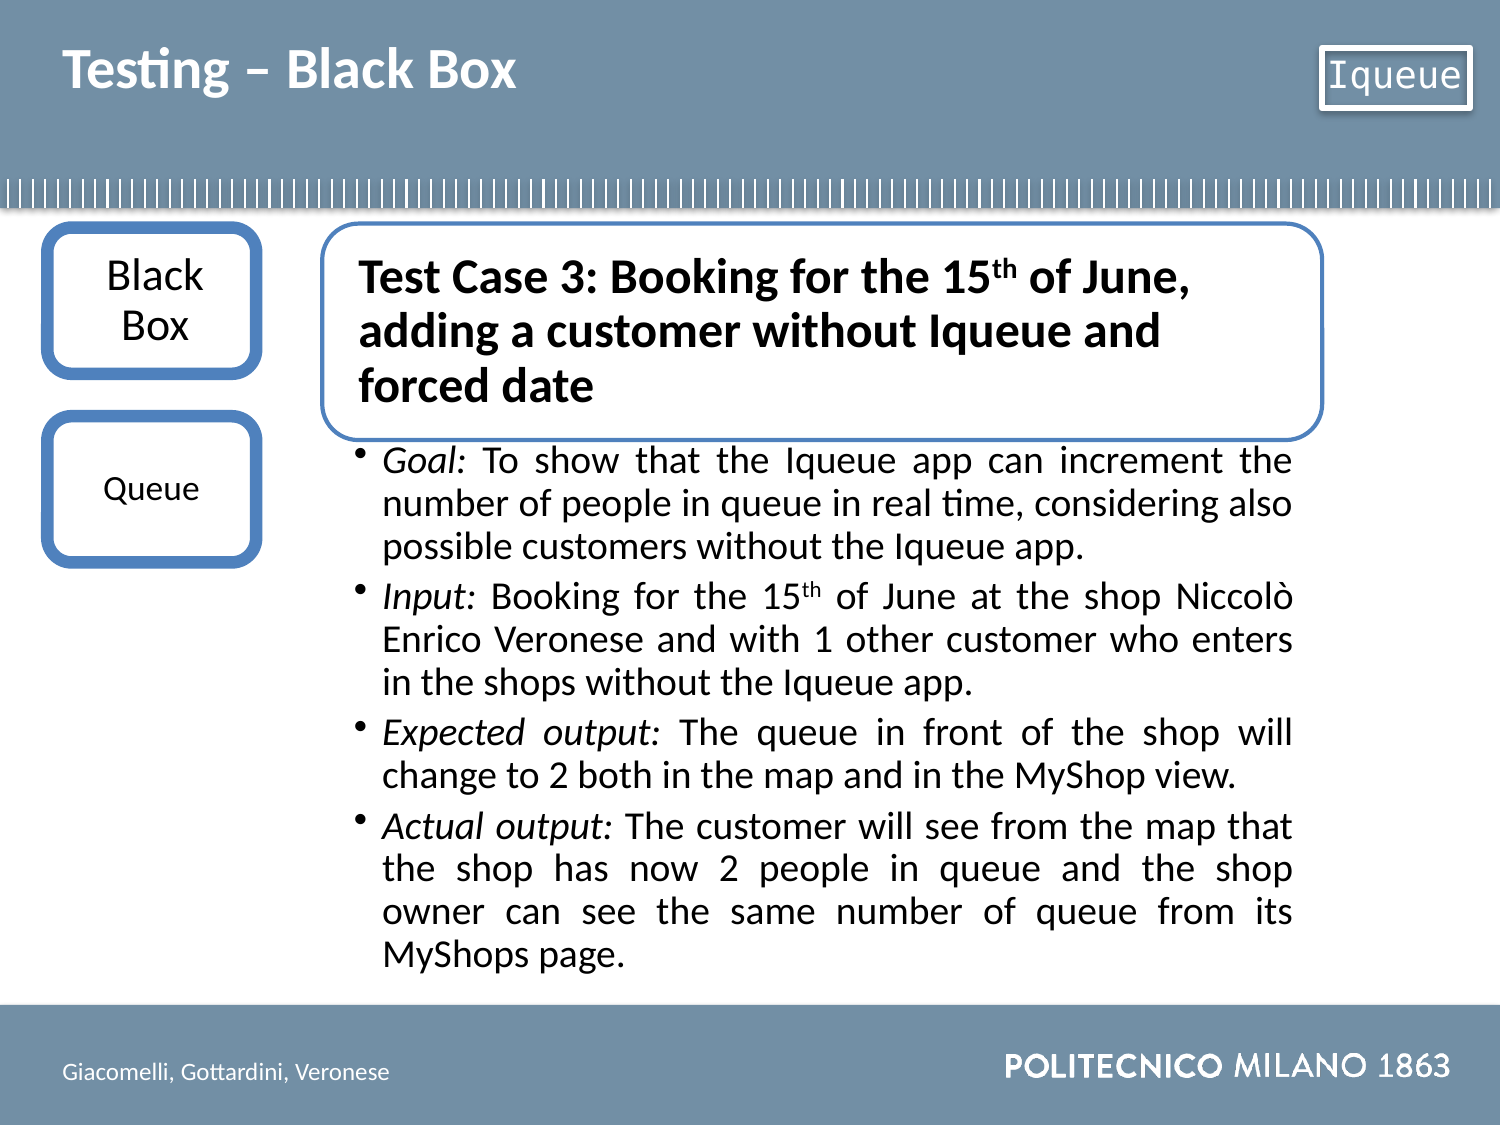

# Testing – Black Box
𝙸𝚚𝚞𝚎𝚞𝚎

Black Box
Test Case 3: Booking for the 15th of June, adding a customer without Iqueue and forced date
Goal: To show that the Iqueue app can increment the number of people in queue in real time, considering also possible customers without the Iqueue app.
Input: Booking for the 15th of June at the shop Niccolò Enrico Veronese and with 1 other customer who enters in the shops without the Iqueue app.
Expected output: The queue in front of the shop will change to 2 both in the map and in the MyShop view.
Actual output: The customer will see from the map that the shop has now 2 people in queue and the shop owner can see the same number of queue from its MyShops page.

Queue
Giacomelli, Gottardini, Veronese